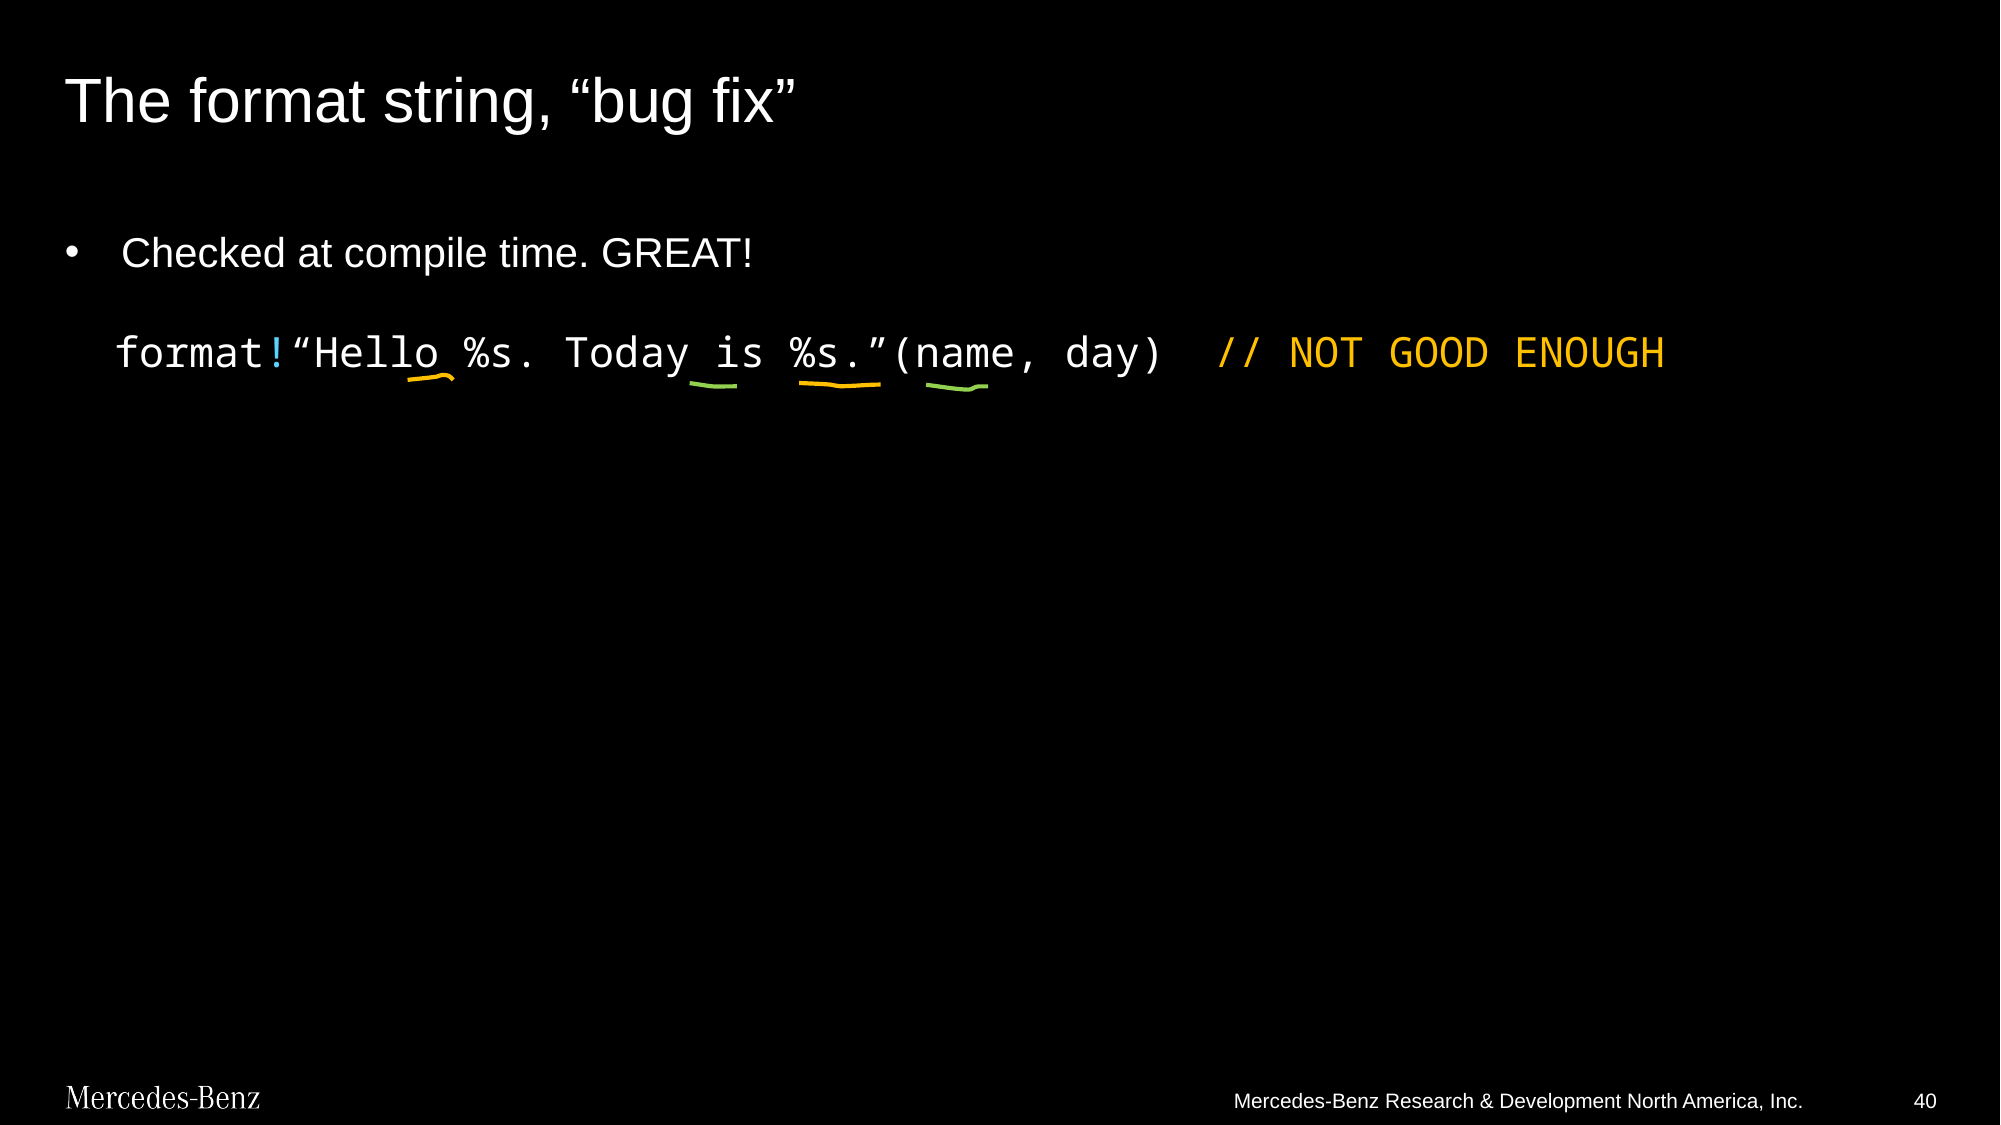

# The format string, “bug fix”
Checked at compile time. GREAT!

  format!“Hello %s. Today is %s.”(name, day)  // NOT GOOD ENOUGH

Mercedes-Benz Research & Development North America, Inc.
40